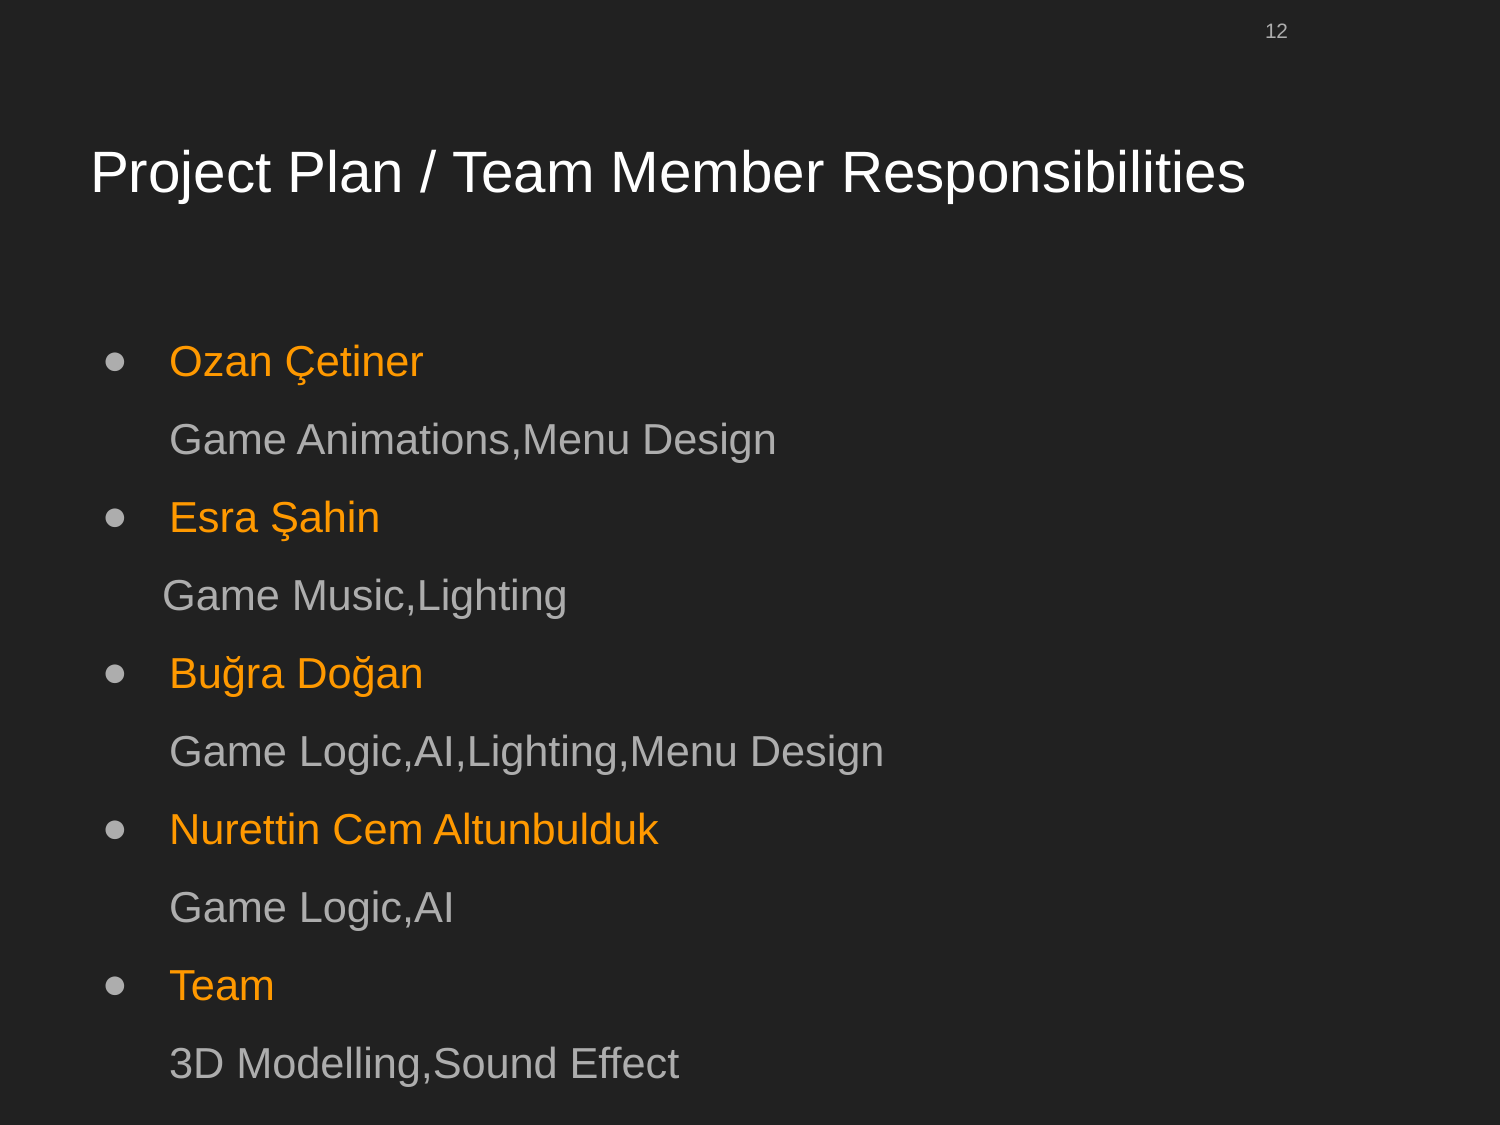

12
# Project Plan / Team Member Responsibilities
 Ozan Çetiner
 Game Animations,Menu Design
 Esra Şahin
      Game Music,Lighting
 Buğra Doğan
 Game Logic,AI,Lighting,Menu Design
 Nurettin Cem Altunbulduk
 Game Logic,AI
 Team
 3D Modelling,Sound Effect